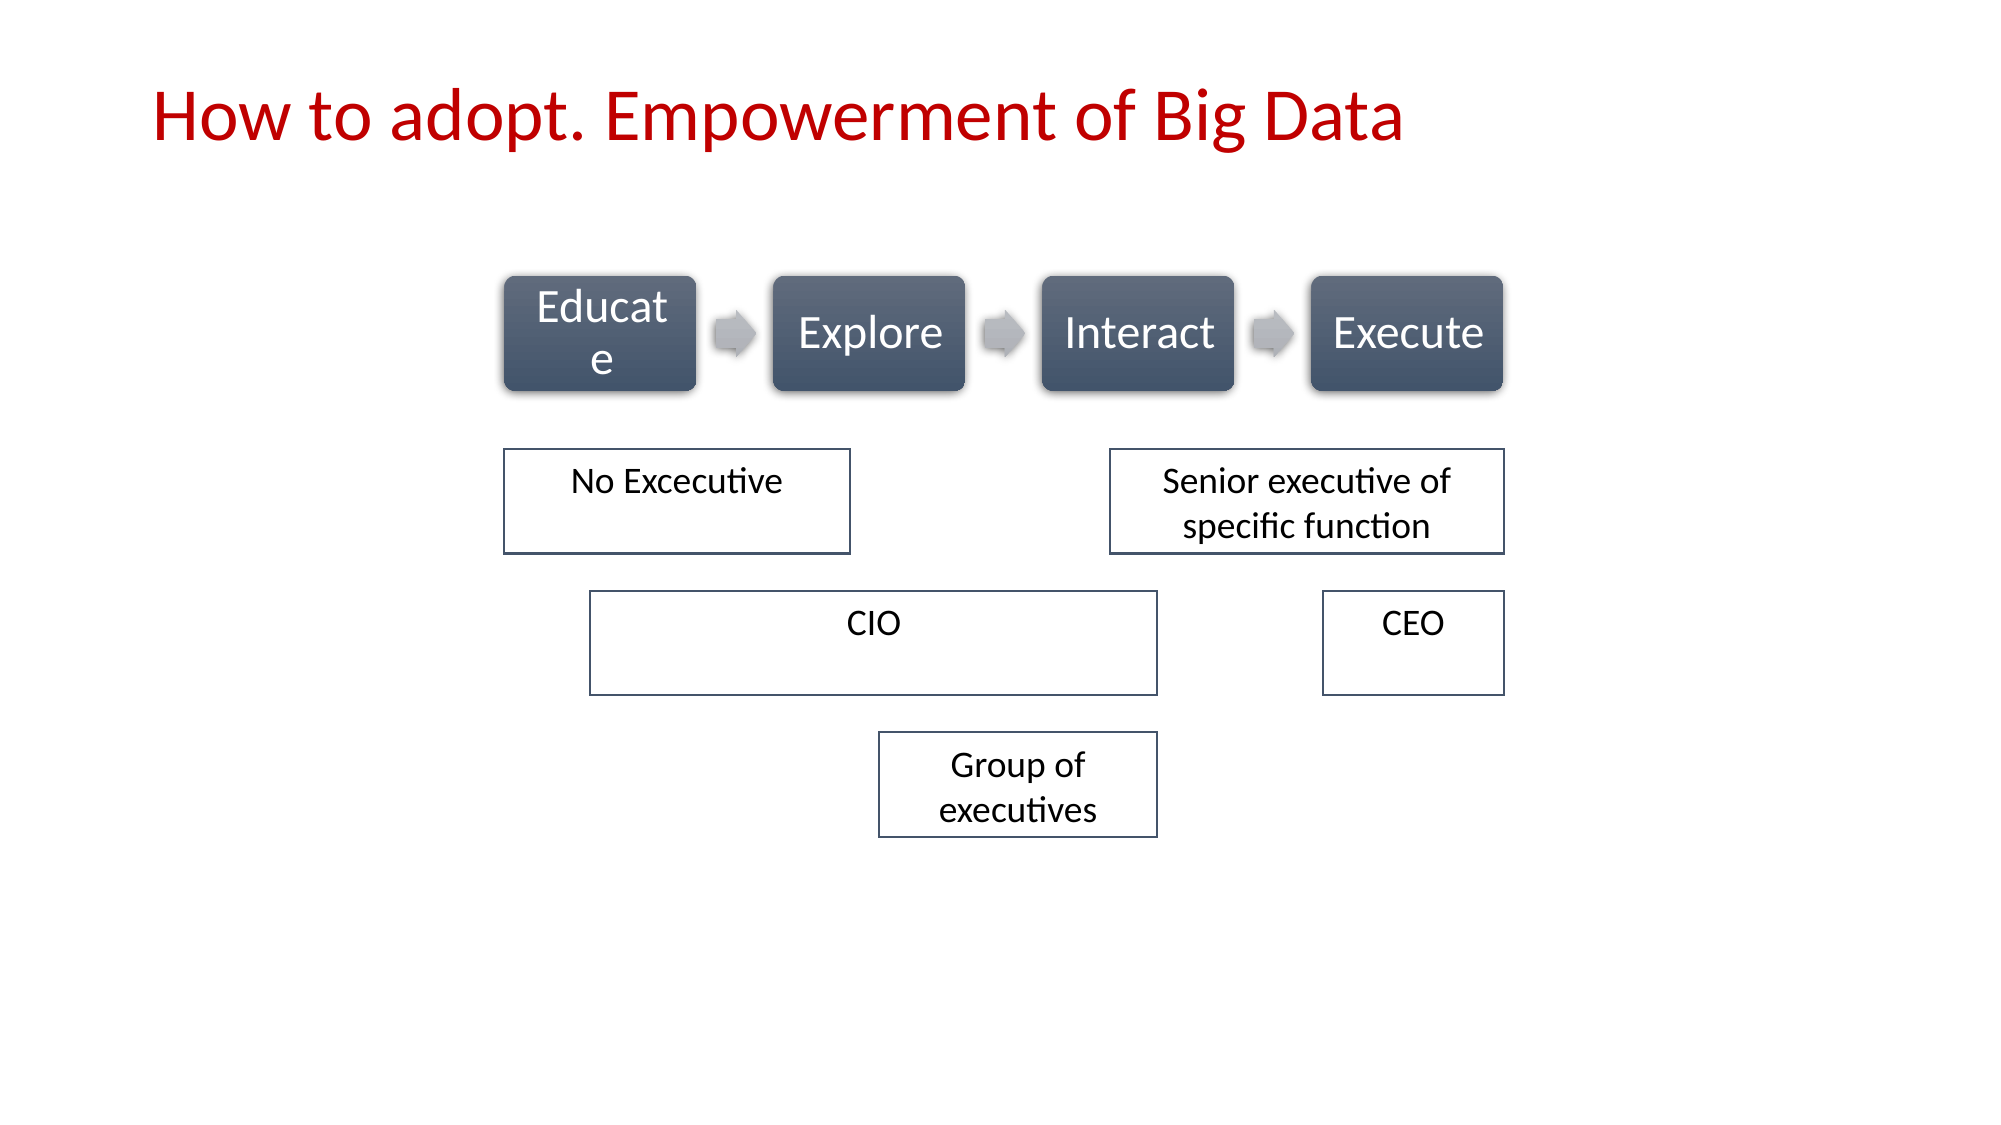

Educate

Explore

Interact

Execute
No Excecutive

Senior executive of specific function
CEO

CIO

Group of executives
# How to adopt. Empowerment of Big Data